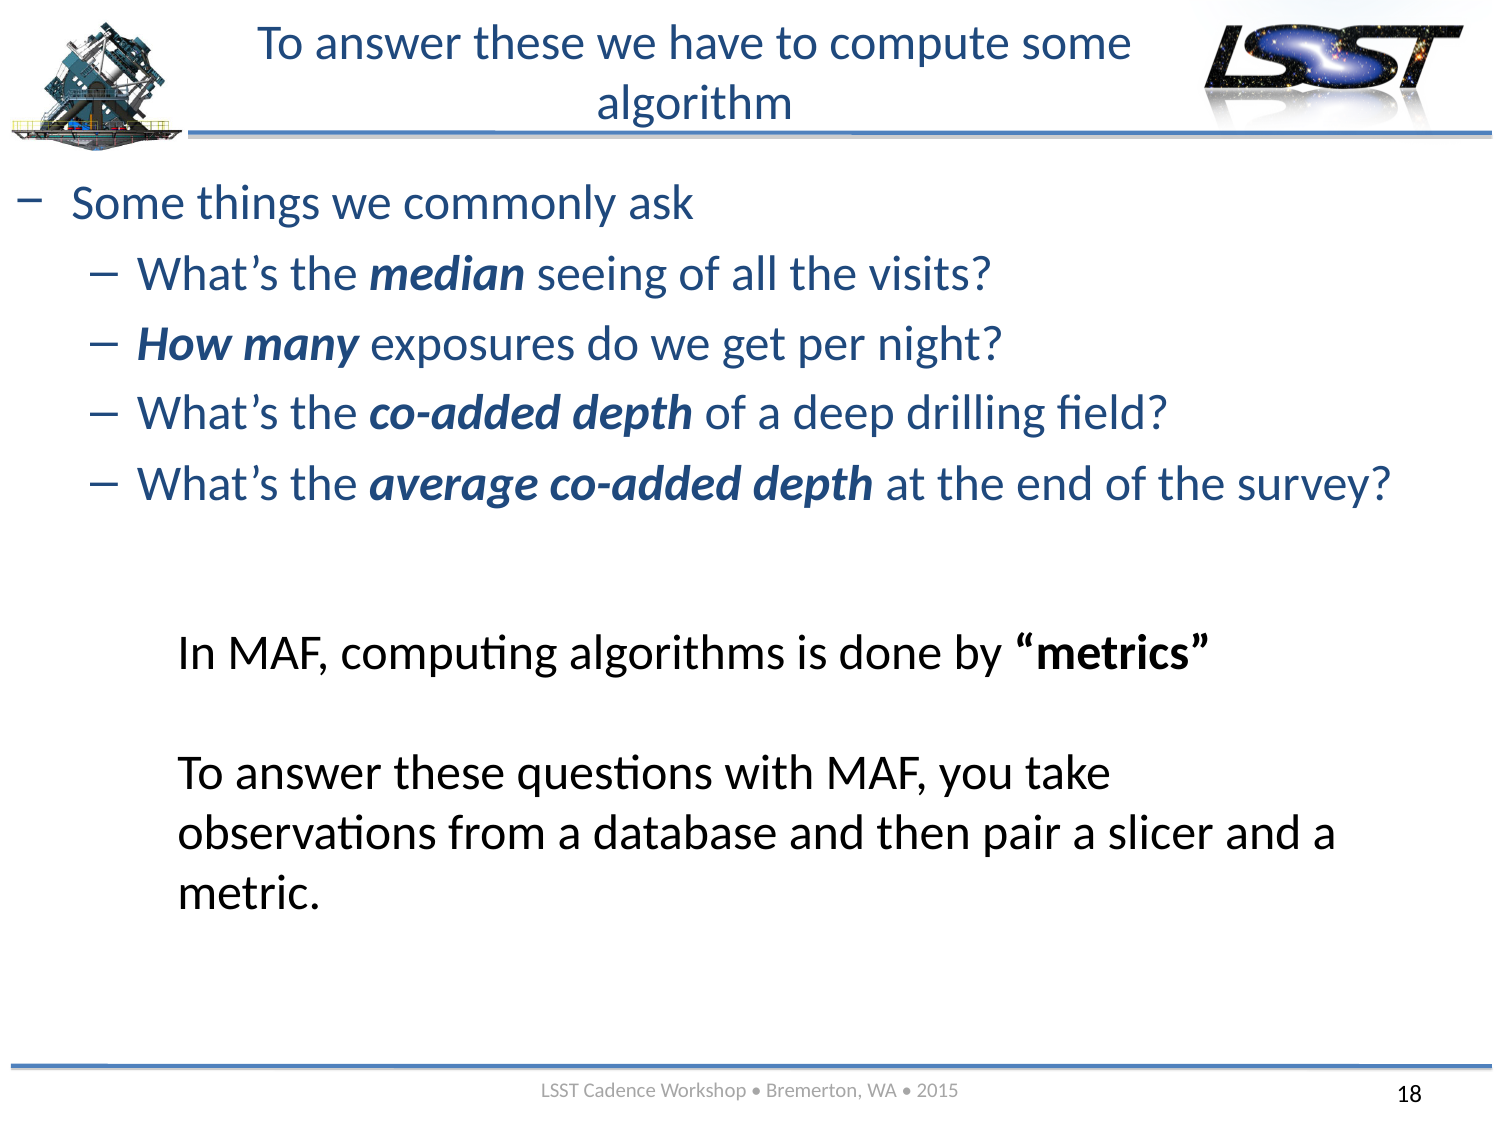

# To answer these we have to compute some algorithm
Some things we commonly ask
What’s the median seeing of all the visits?
How many exposures do we get per night?
What’s the co-added depth of a deep drilling field?
What’s the average co-added depth at the end of the survey?
In MAF, computing algorithms is done by “metrics”

To answer these questions with MAF, you take observations from a database and then pair a slicer and a metric.